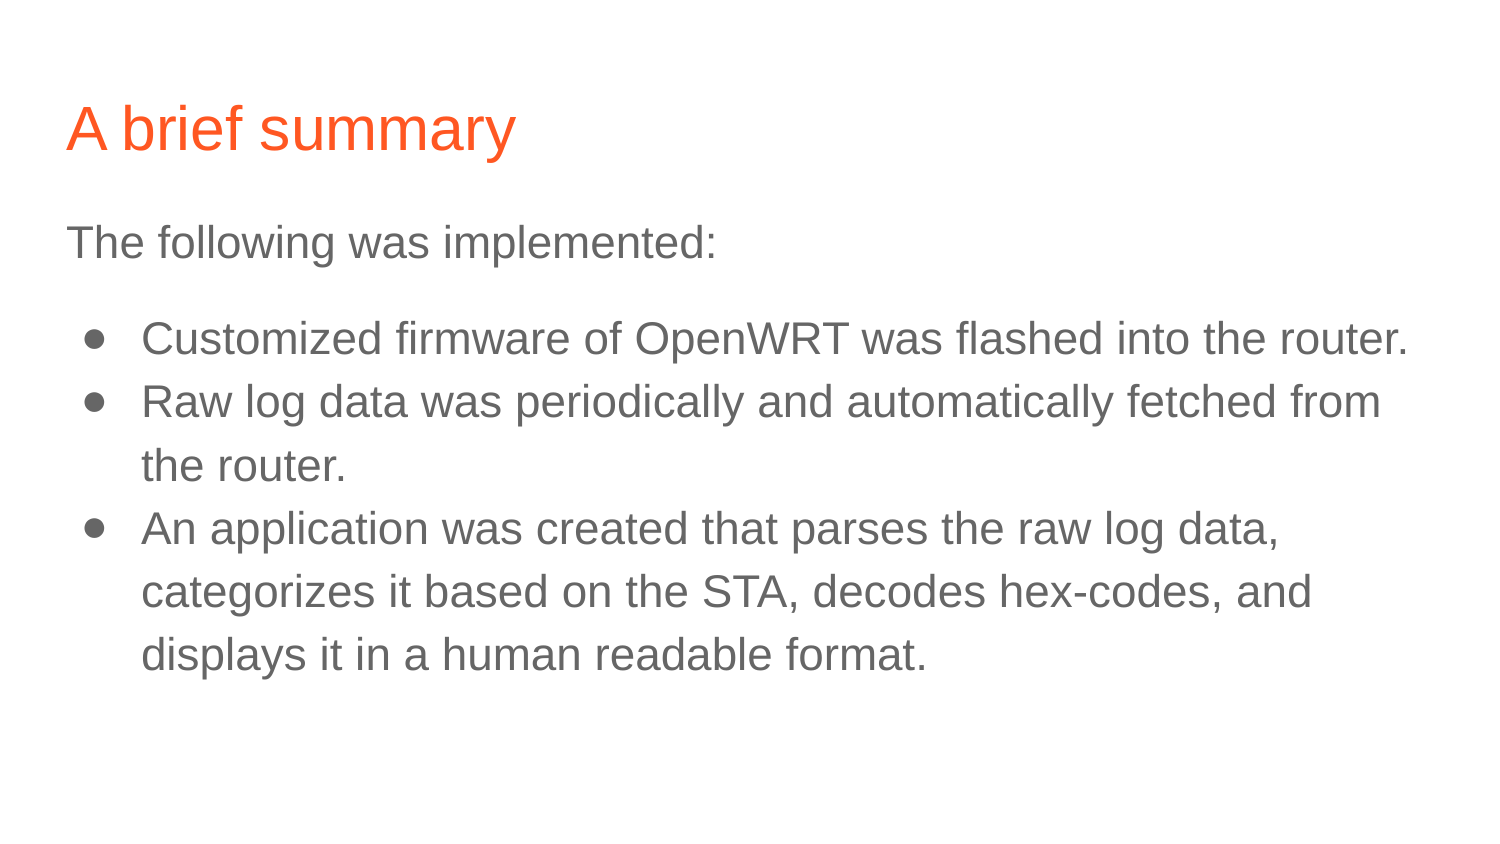

# A brief summary
The following was implemented:
Customized firmware of OpenWRT was flashed into the router.
Raw log data was periodically and automatically fetched from the router.
An application was created that parses the raw log data, categorizes it based on the STA, decodes hex-codes, and displays it in a human readable format.